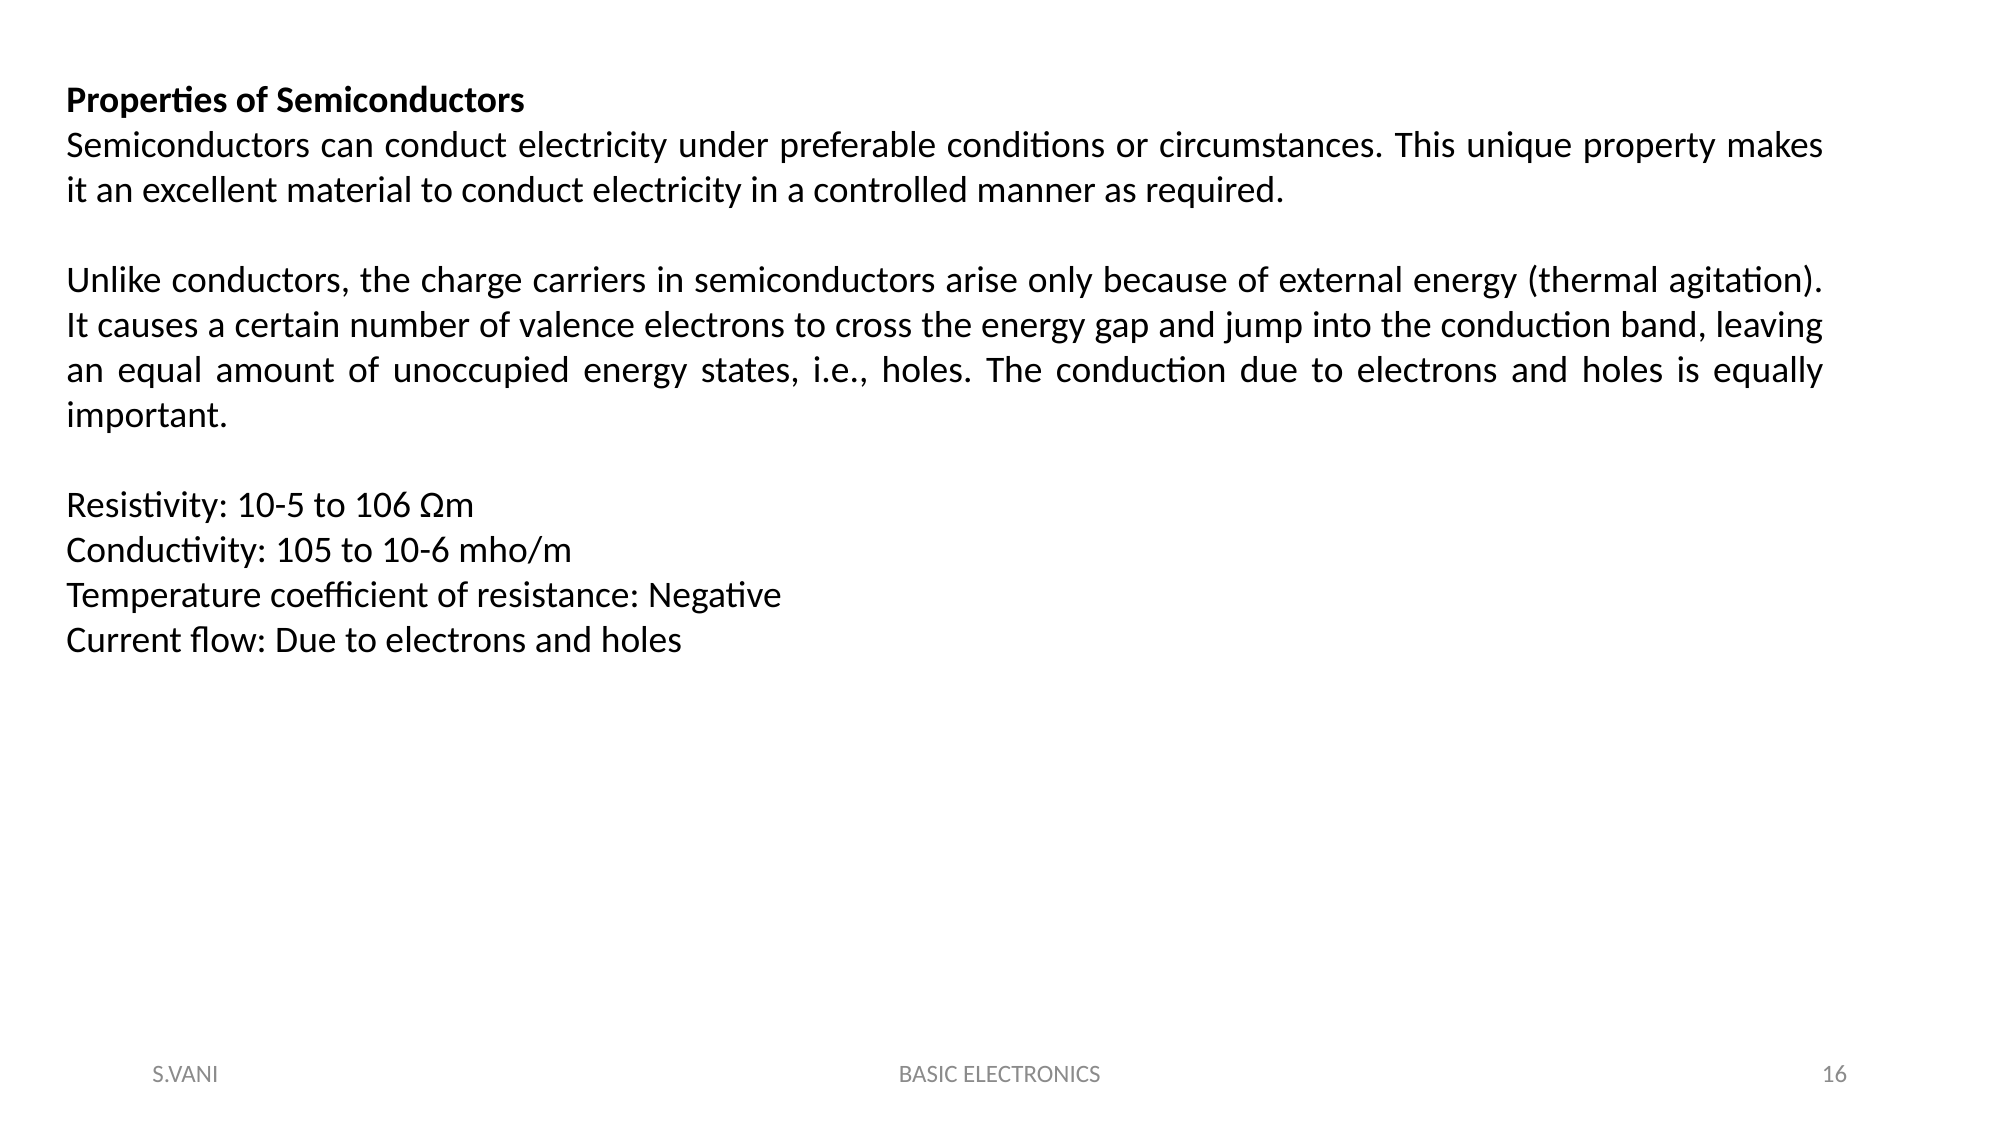

Properties of Semiconductors
Semiconductors can conduct electricity under preferable conditions or circumstances. This unique property makes it an excellent material to conduct electricity in a controlled manner as required.

Unlike conductors, the charge carriers in semiconductors arise only because of external energy (thermal agitation). It causes a certain number of valence electrons to cross the energy gap and jump into the conduction band, leaving an equal amount of unoccupied energy states, i.e., holes. The conduction due to electrons and holes is equally important.

Resistivity: 10-5 to 106 Ωm
Conductivity: 105 to 10-6 mho/m
Temperature coefficient of resistance: Negative
Current flow: Due to electrons and holes
S.VANI
BASIC ELECTRONICS
16